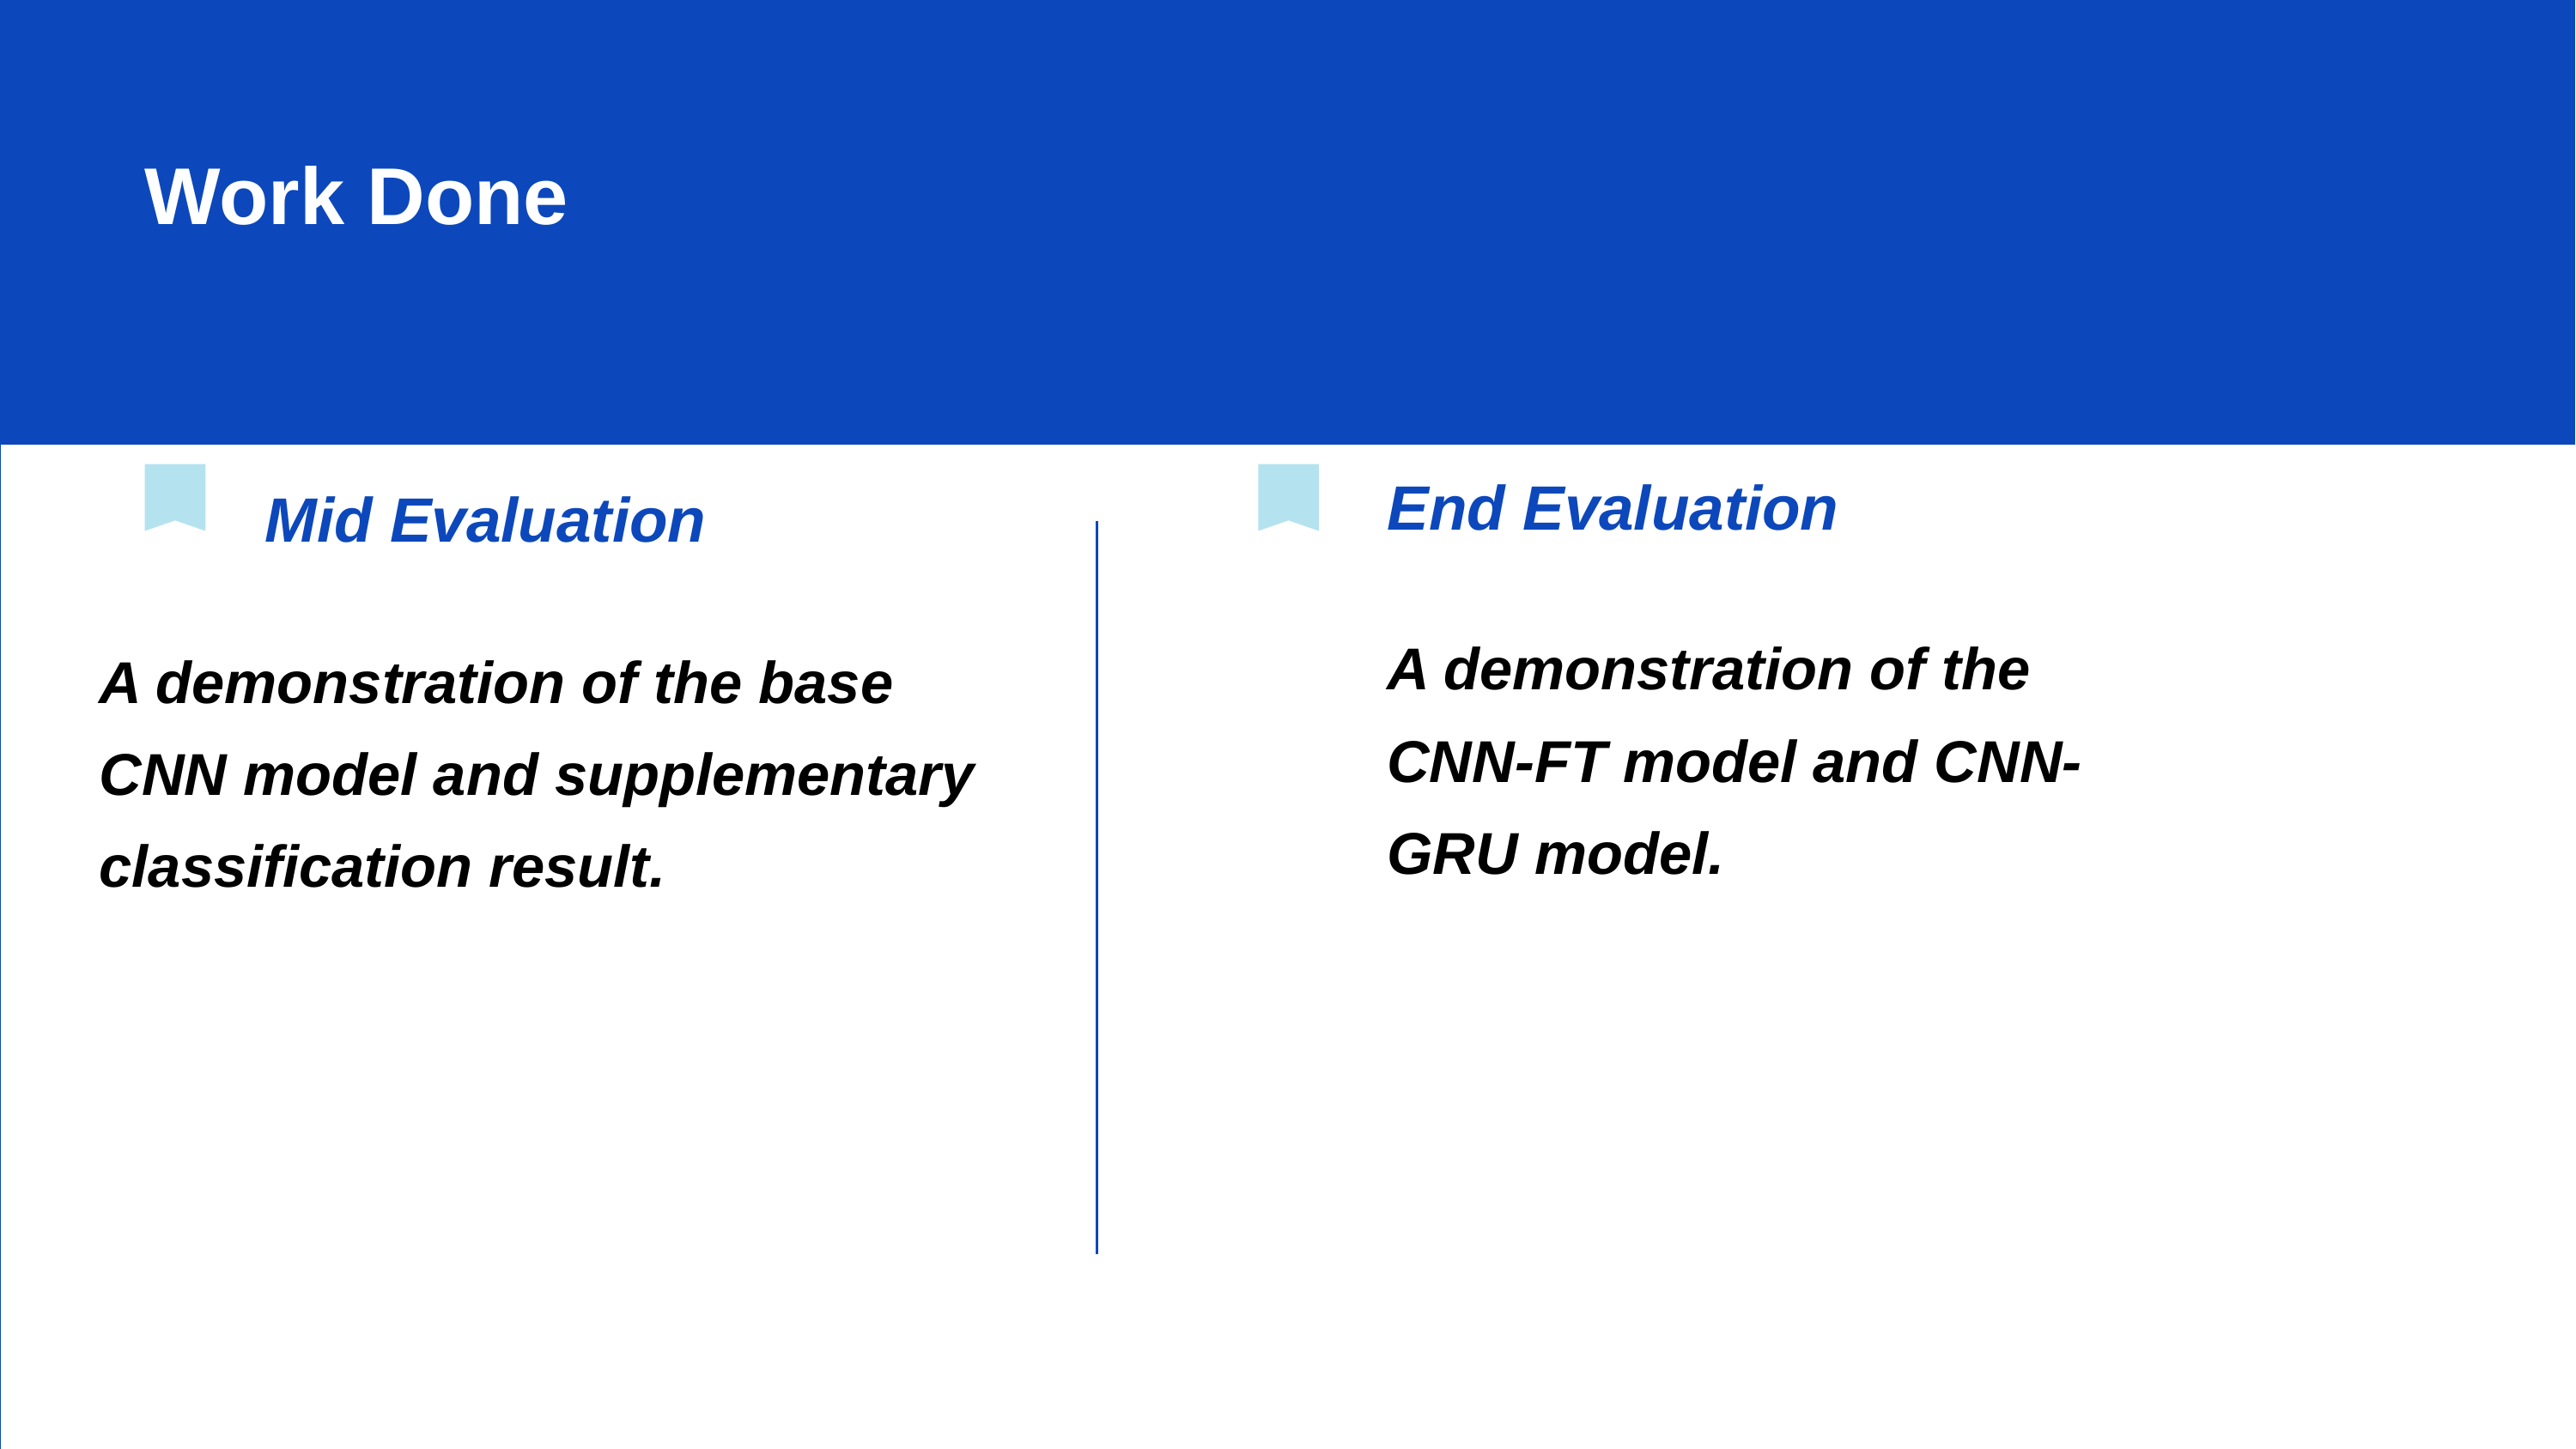

Work Done

End Evaluation
Mid Evaluation

A demonstration of the CNN-FT model and CNN-GRU model.
A demonstration of the base CNN model and supplementary classification result.